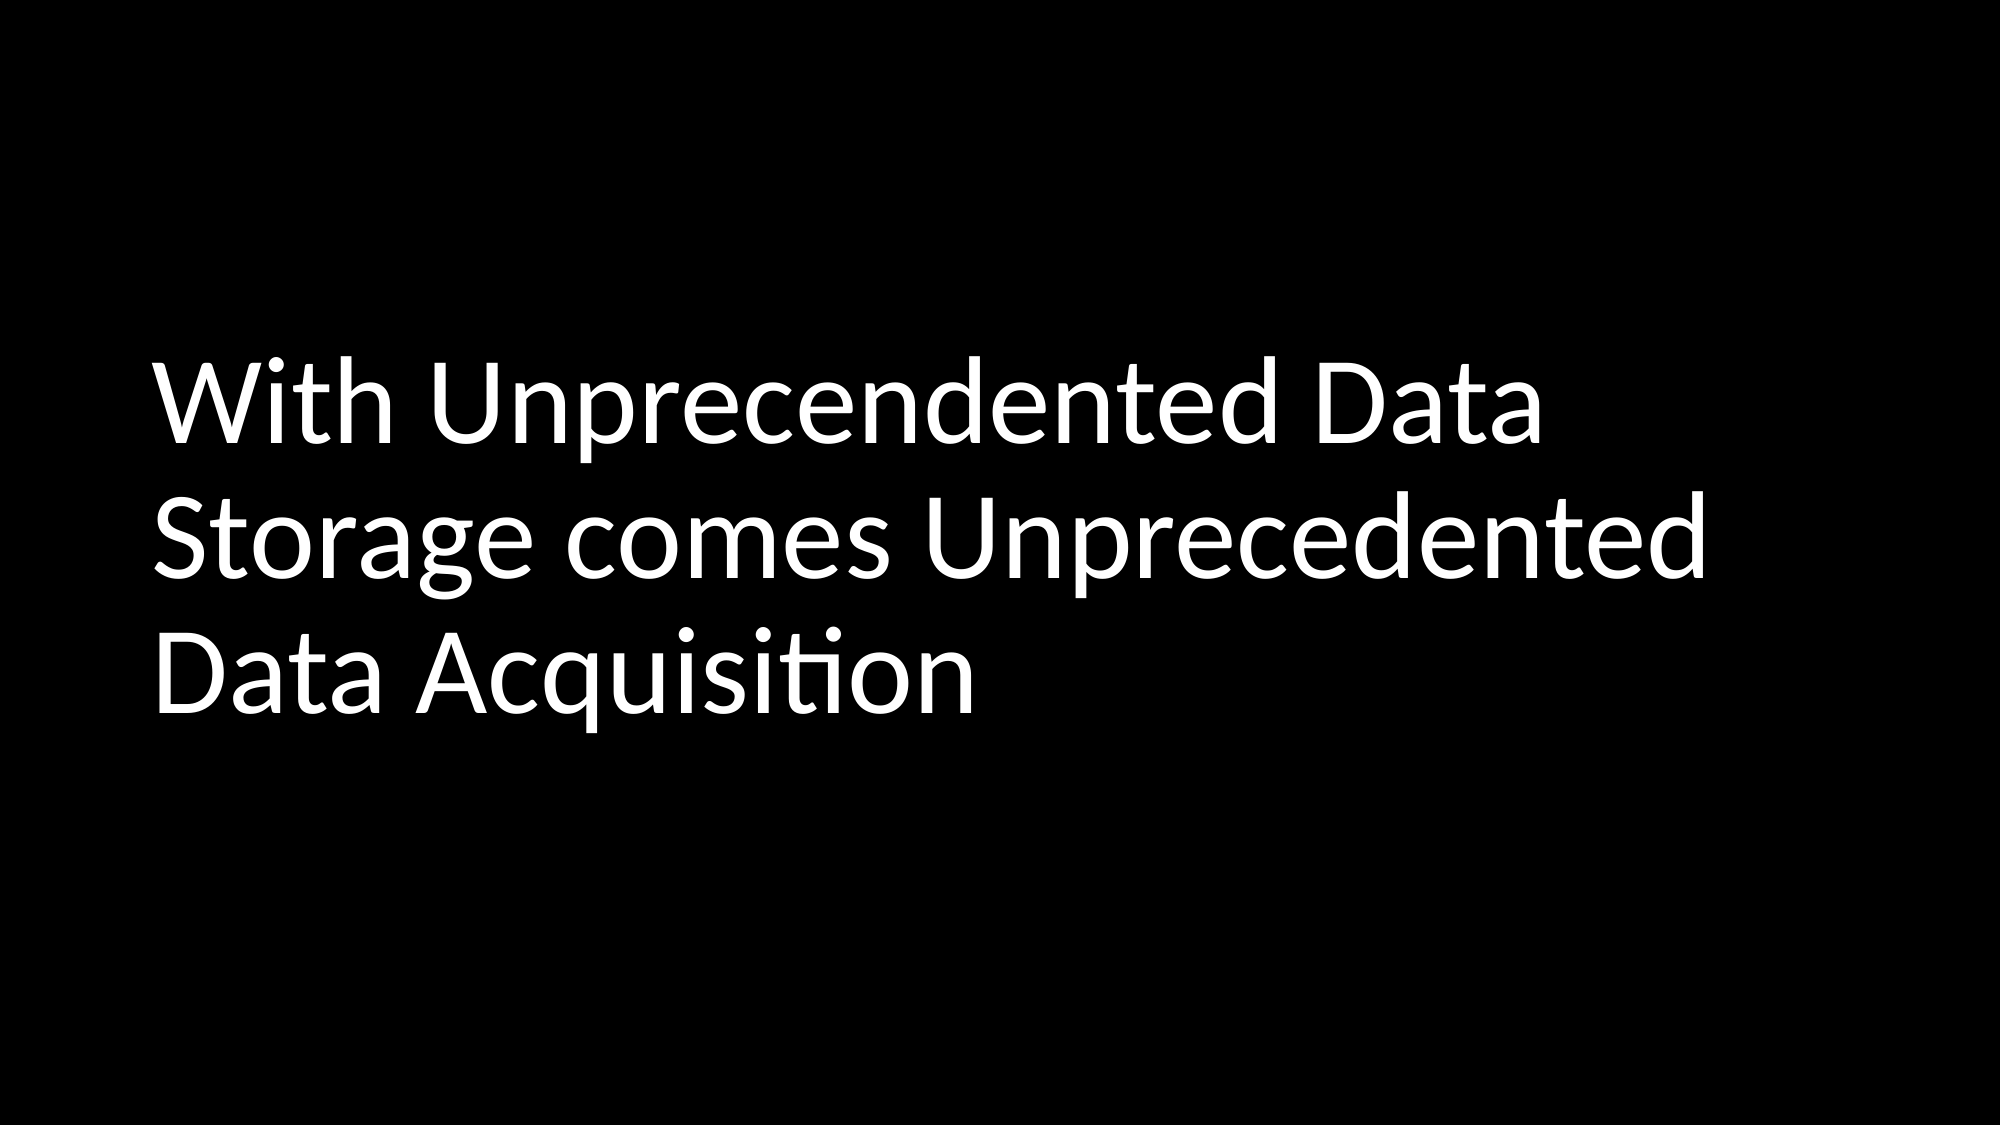

# With Unprecendented Data Storage comes Unprecedented Data Acquisition